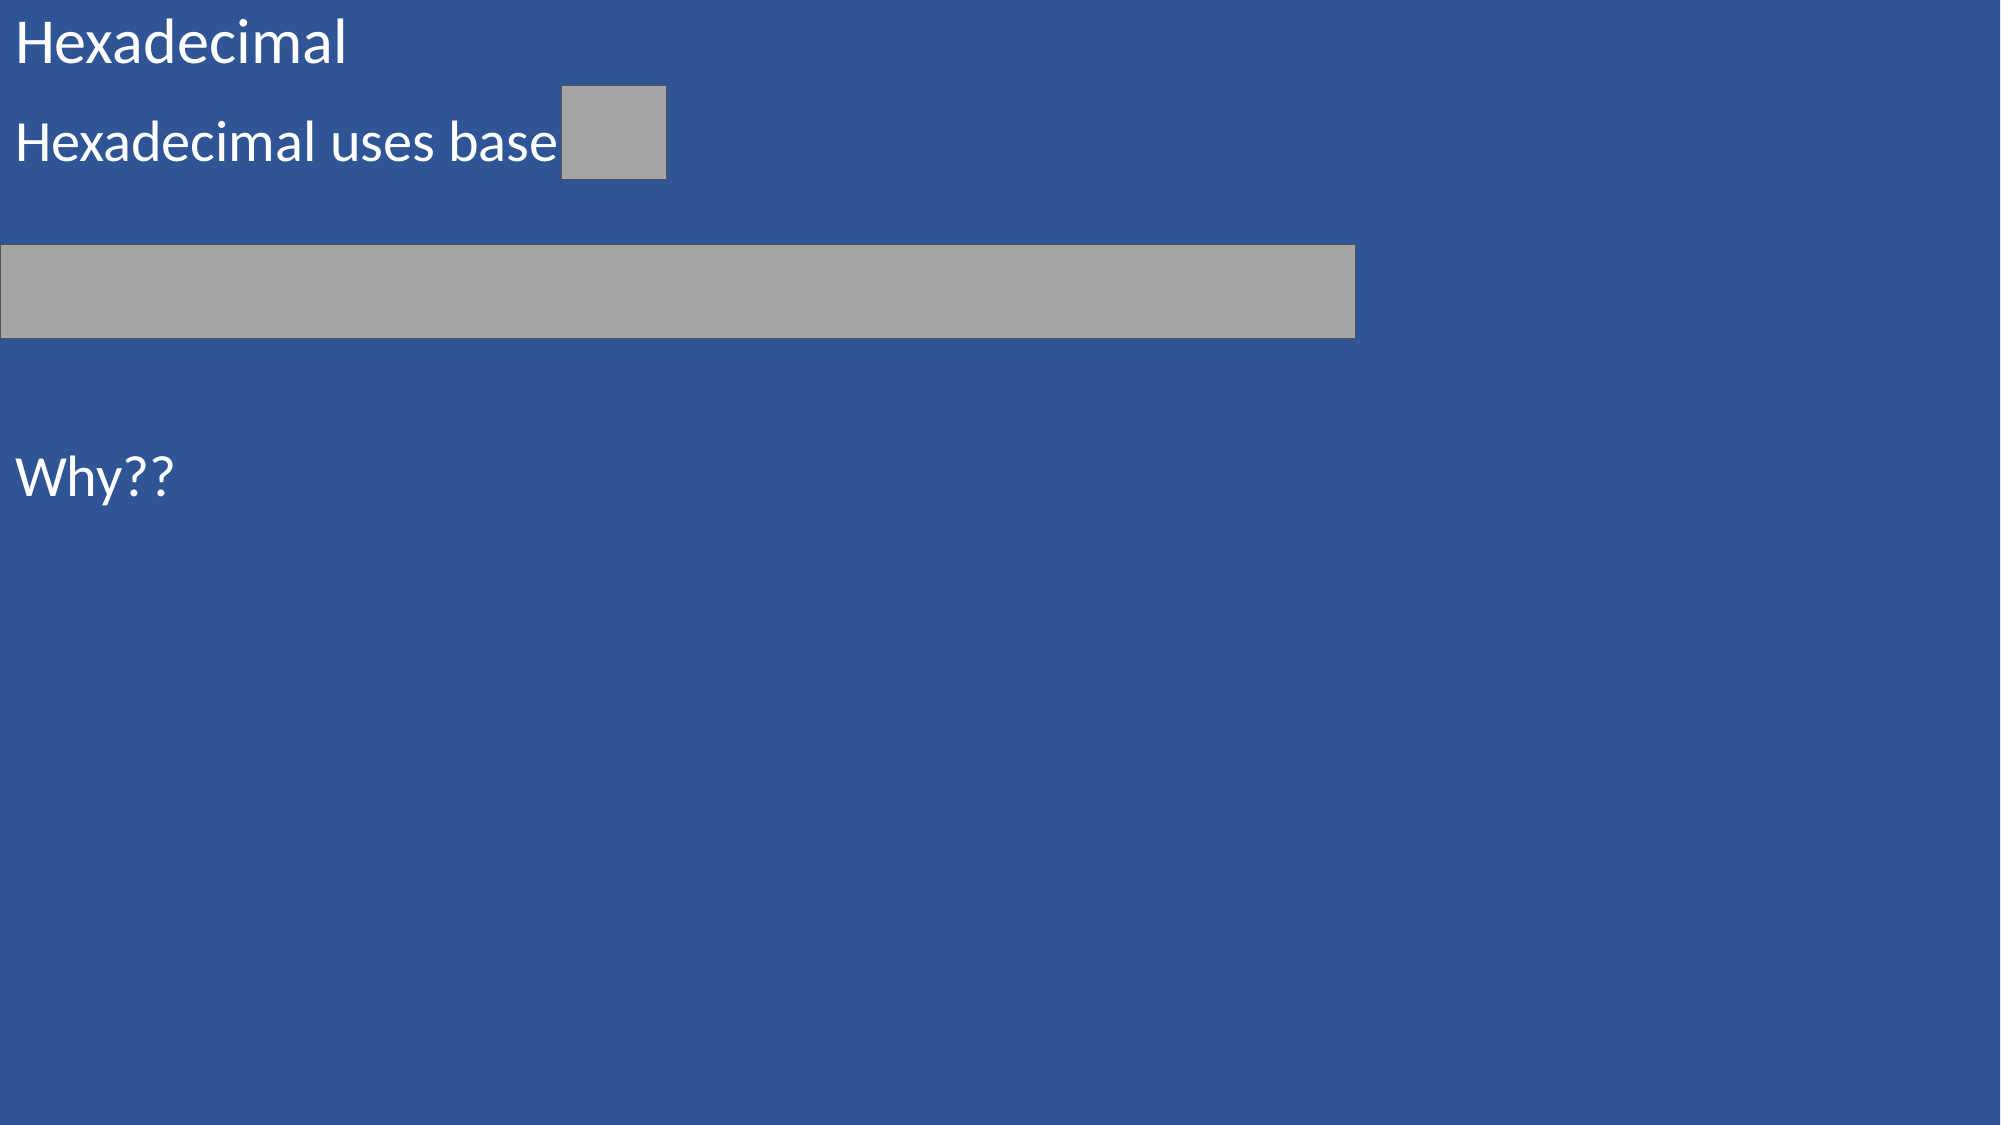

# Hexadecimal

Hexadecimal uses base 16.

0,1,2,3,4,5,6,7,8,9,A,B,C,D,E and F

Why??